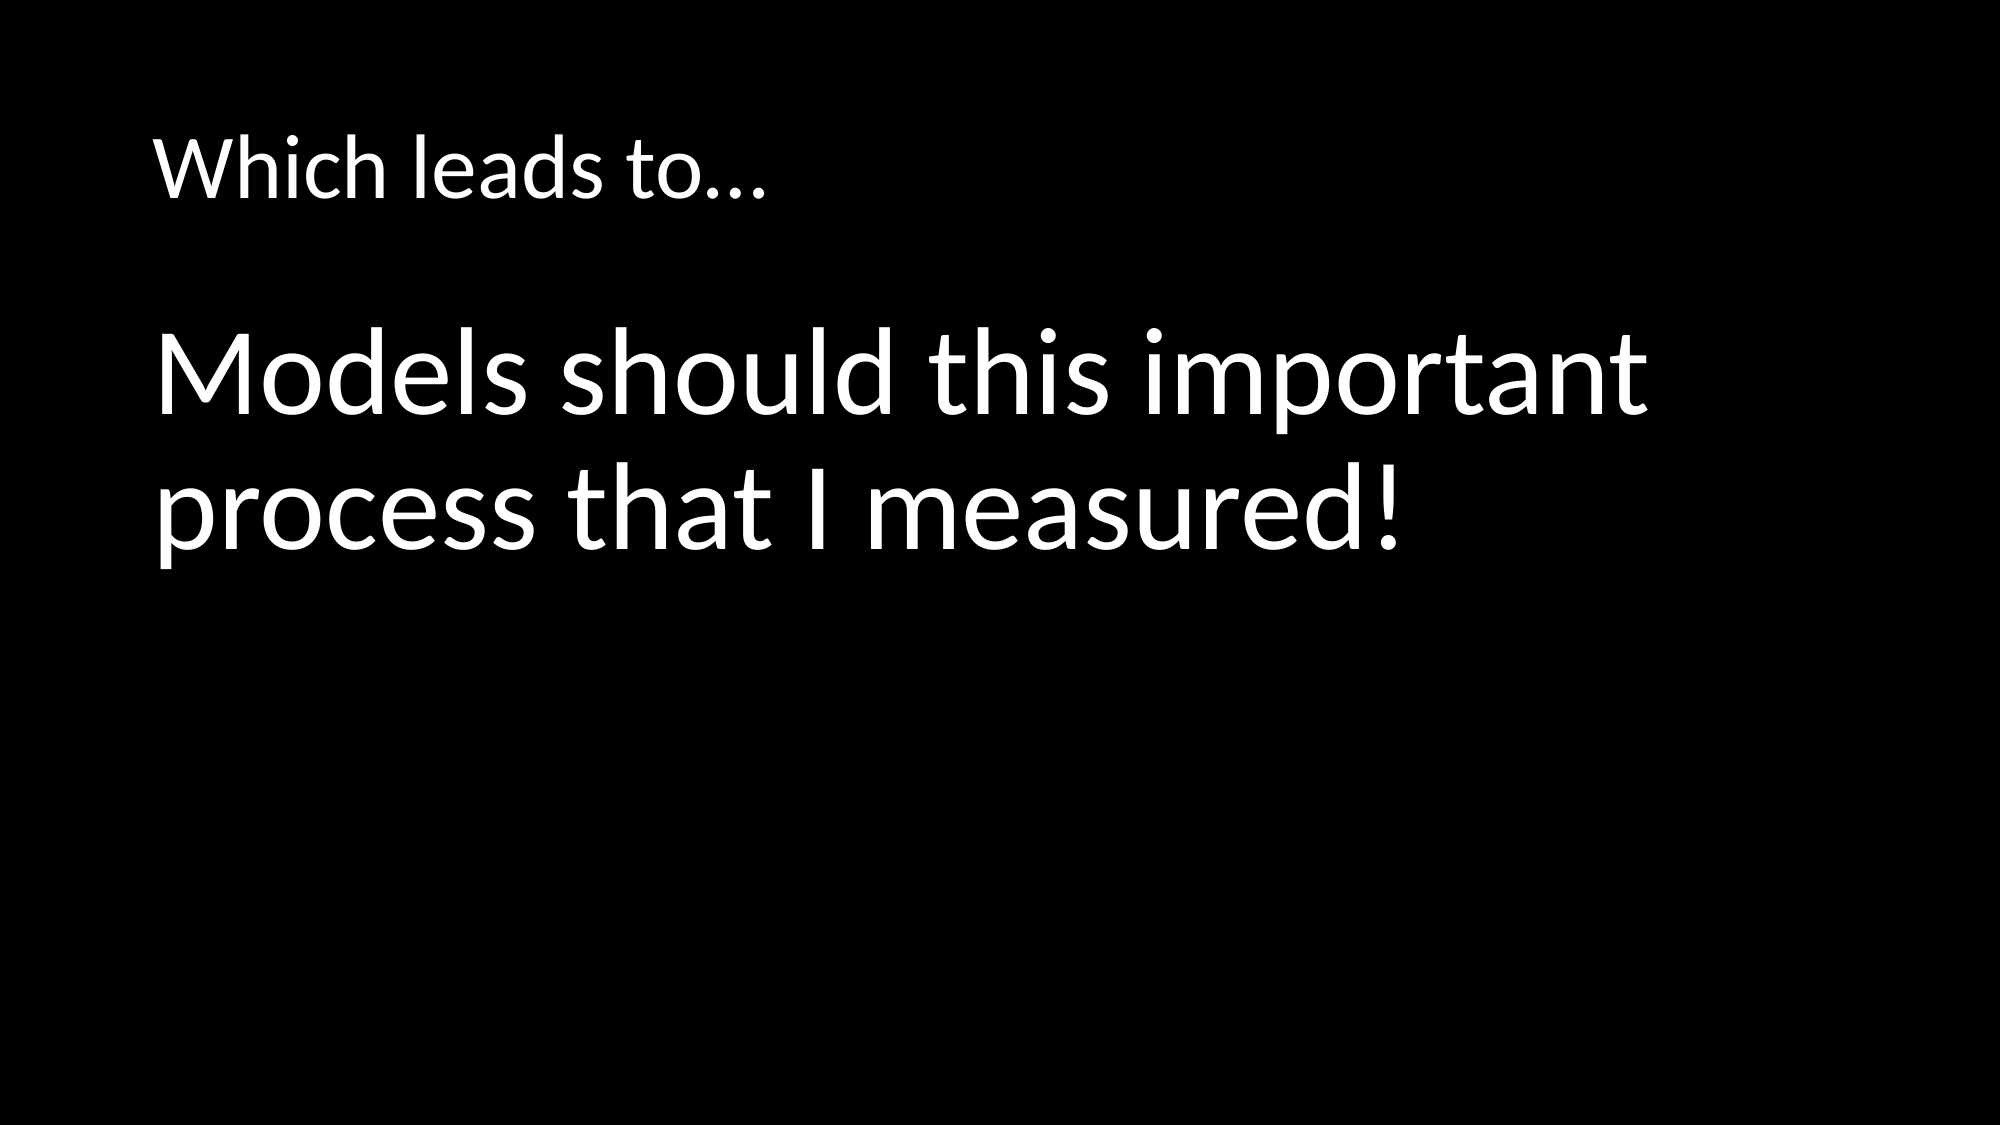

# Which leads to…
Models should this important process that I measured!